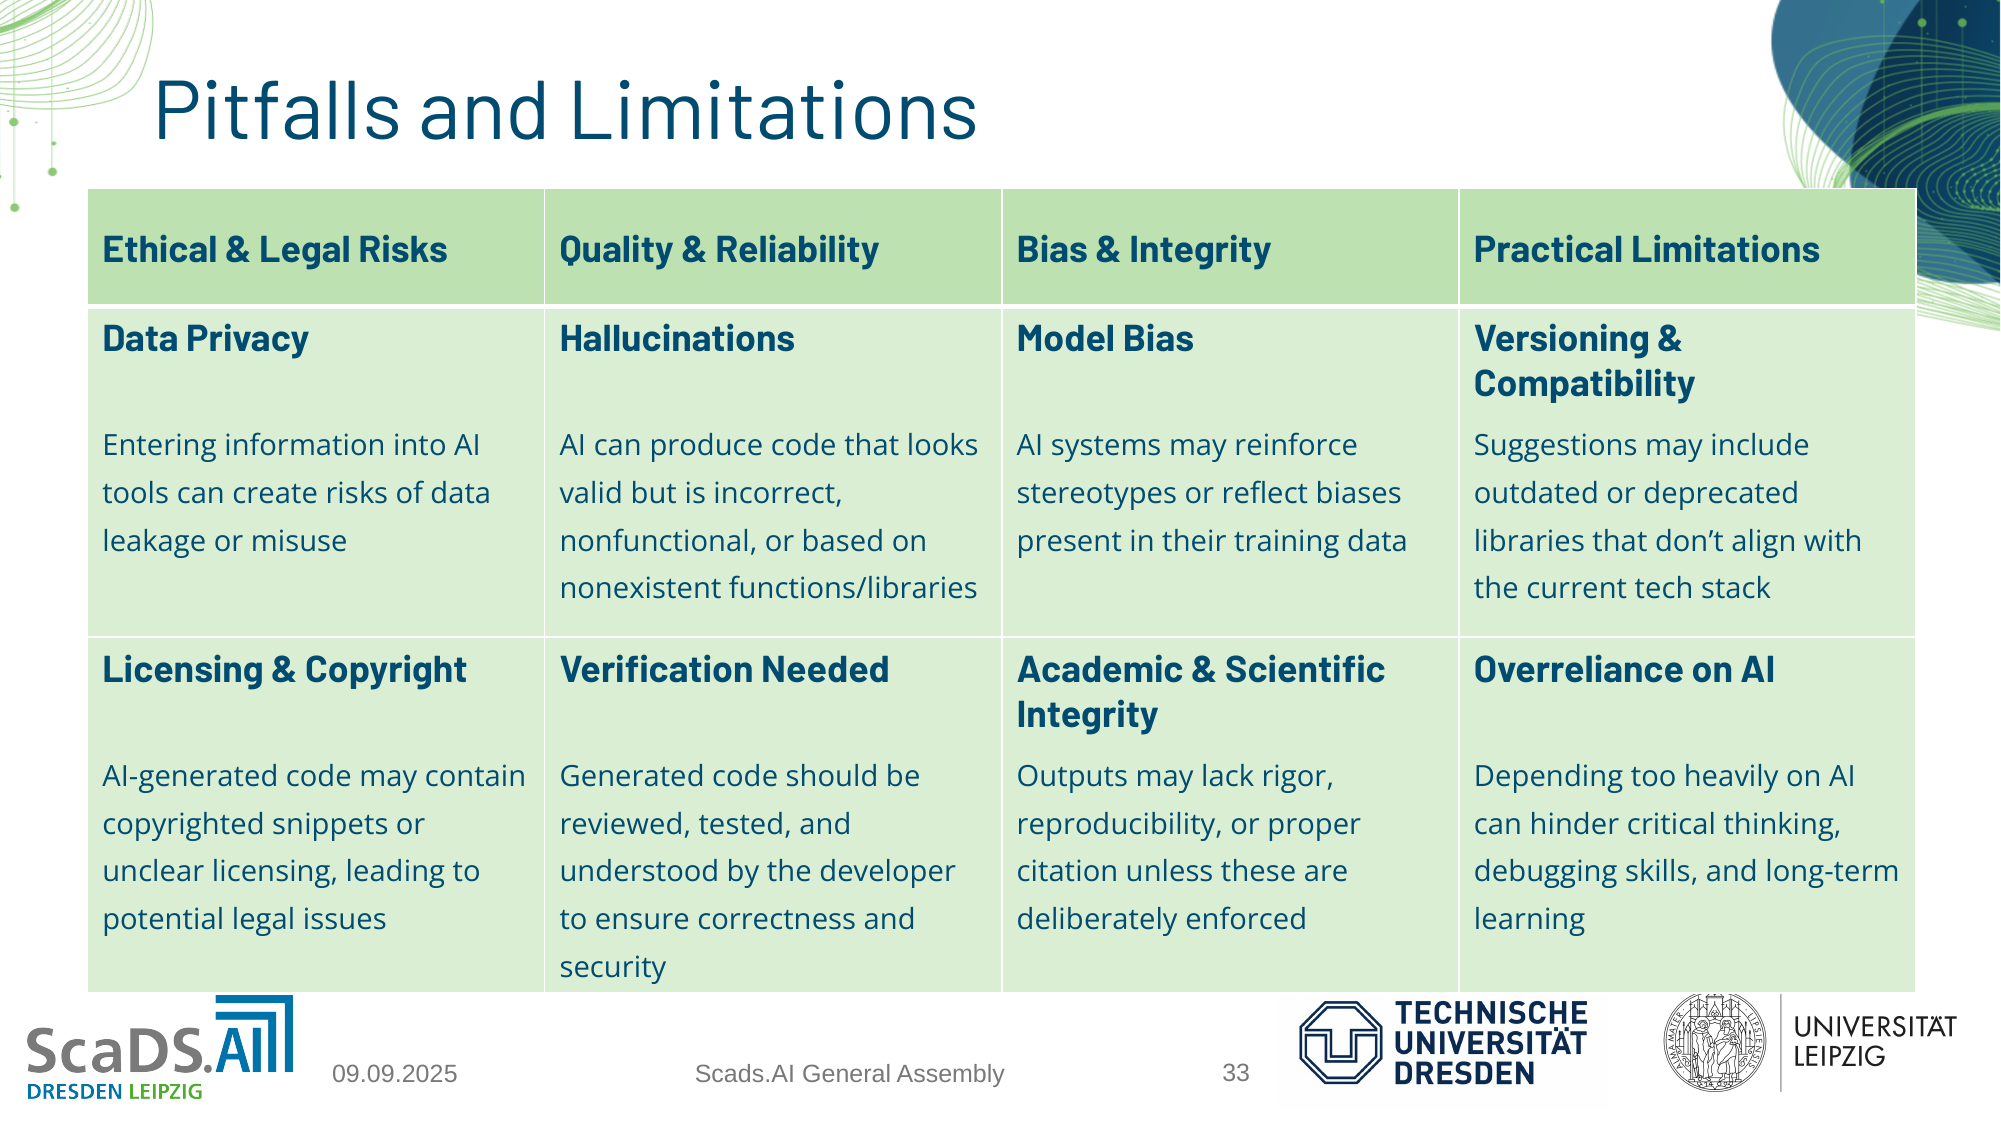

Scads.AI General Assembly
# Pitfalls and Limitations
| Ethical & Legal Risks | Quality & Reliability | Bias & Integrity | Practical Limitations |
| --- | --- | --- | --- |
| Data Privacy Entering information into AI tools can create risks of data leakage or misuse | Hallucinations AI can produce code that looks valid but is incorrect, nonfunctional, or based on nonexistent functions/libraries | Model Bias AI systems may reinforce stereotypes or reflect biases present in their training data | Versioning & Compatibility Suggestions may include outdated or deprecated libraries that don’t align with the current tech stack |
| Licensing & Copyright AI-generated code may contain copyrighted snippets or unclear licensing, leading to potential legal issues | Verification Needed Generated code should be reviewed, tested, and understood by the developer to ensure correctness and security | Academic & Scientific Integrity Outputs may lack rigor, reproducibility, or proper citation unless these are deliberately enforced | Overreliance on AI Depending too heavily on AI can hinder critical thinking, debugging skills, and long-term learning |
33
09.09.2025